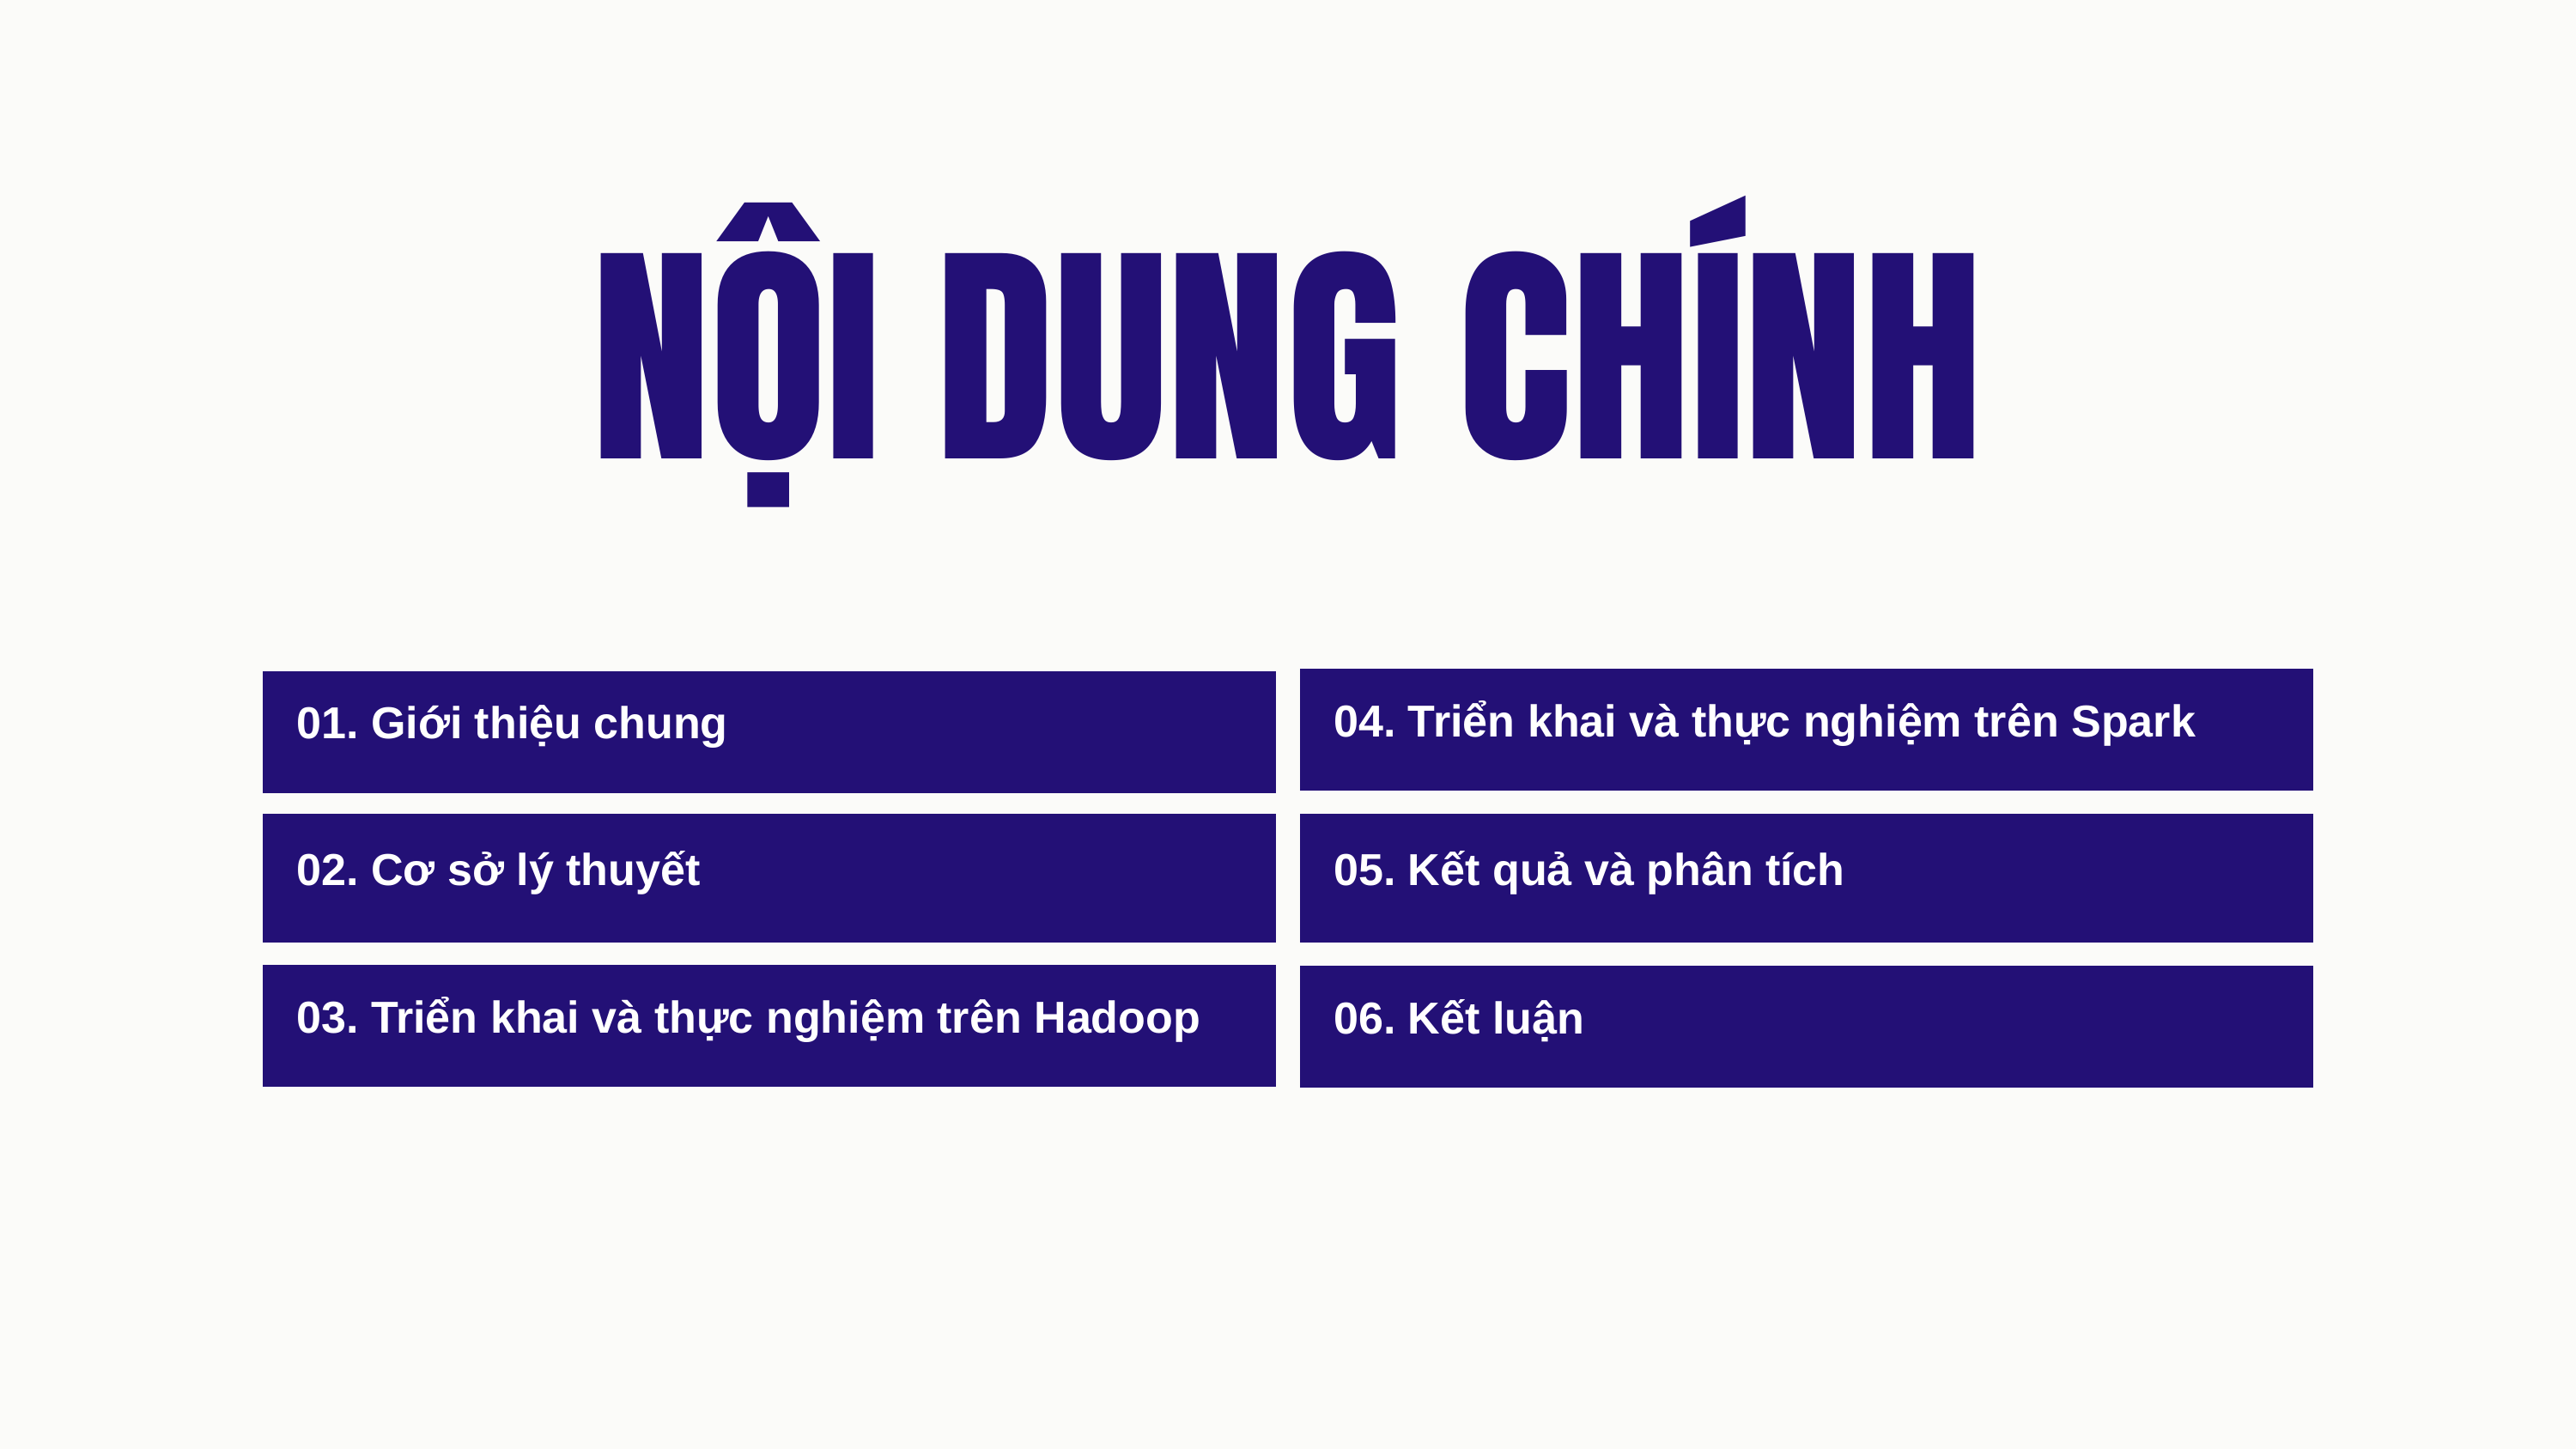

NỘI DUNG CHÍNH

04. Triển khai và thực nghiệm trên Spark

01. Giới thiệu chung

02. Cơ sở lý thuyết

05. Kết quả và phân tích

03. Triển khai và thực nghiệm trên Hadoop

06. Kết luận